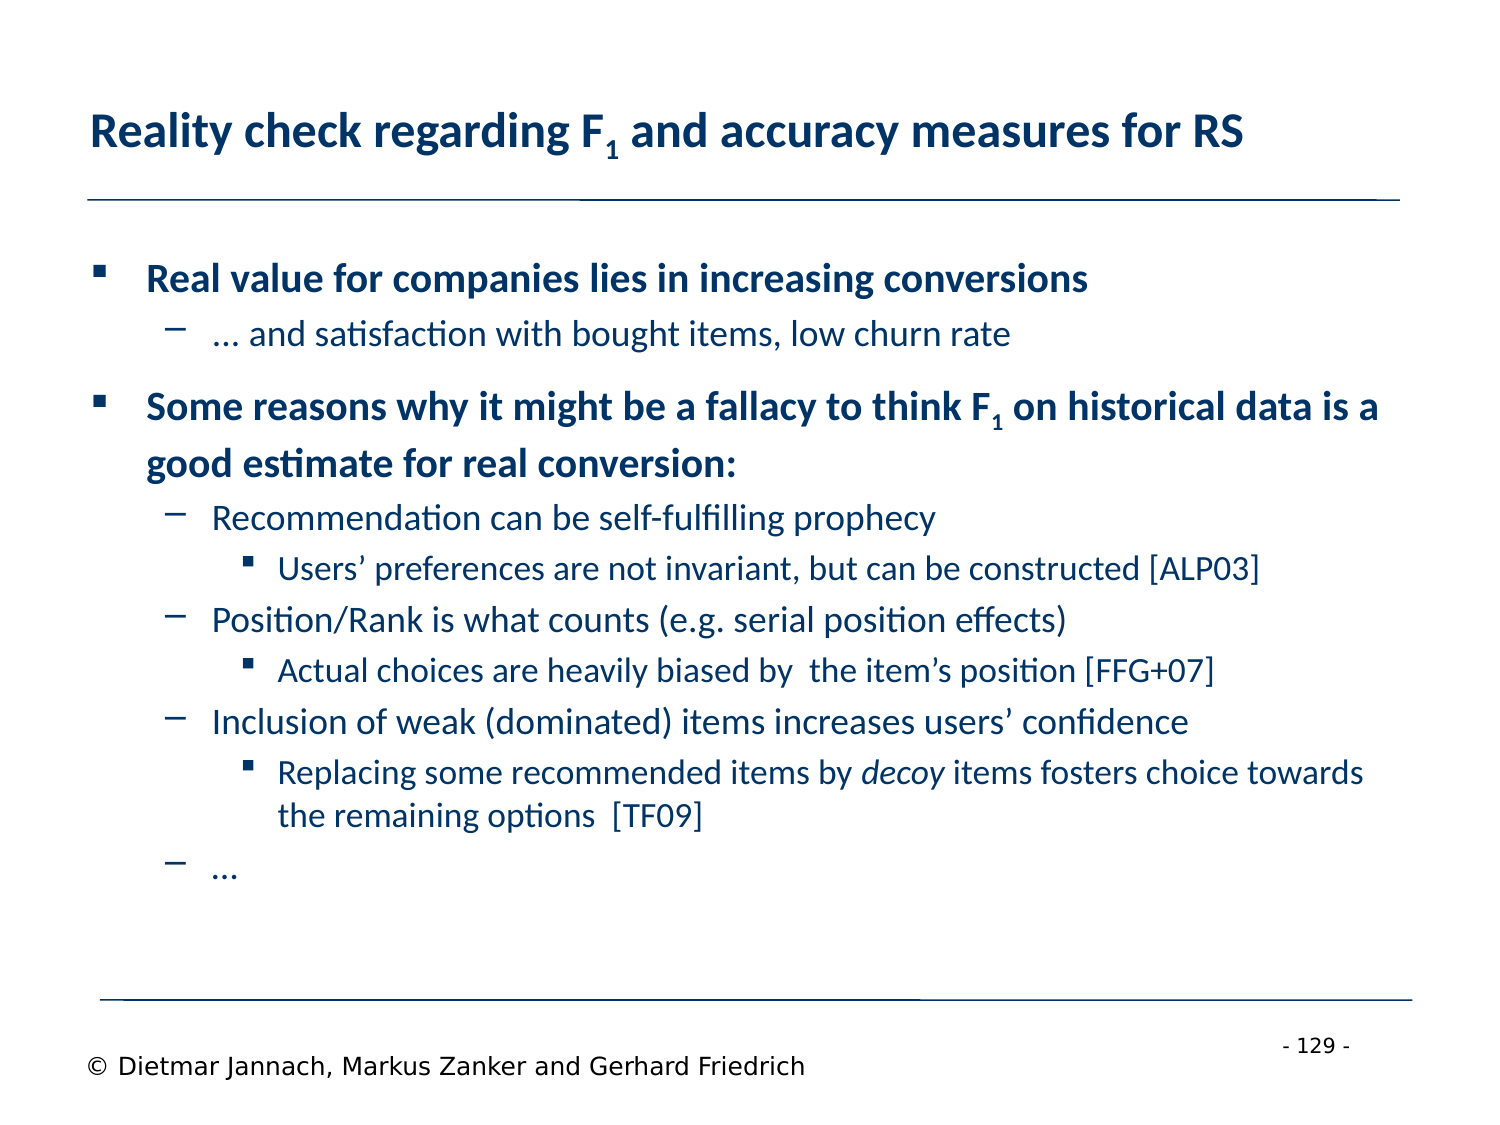

# Reality check regarding F1 and accuracy measures for RS
Real value for companies lies in increasing conversions
... and satisfaction with bought items, low churn rate
Some reasons why it might be a fallacy to think F1 on historical data is a good estimate for real conversion:
Recommendation can be self-fulfilling prophecy
Users’ preferences are not invariant, but can be constructed [ALP03]
Position/Rank is what counts (e.g. serial position effects)
Actual choices are heavily biased by  the item’s position [FFG+07]
Inclusion of weak (dominated) items increases users’ confidence
Replacing some recommended items by decoy items fosters choice towards the remaining options  [TF09]
…